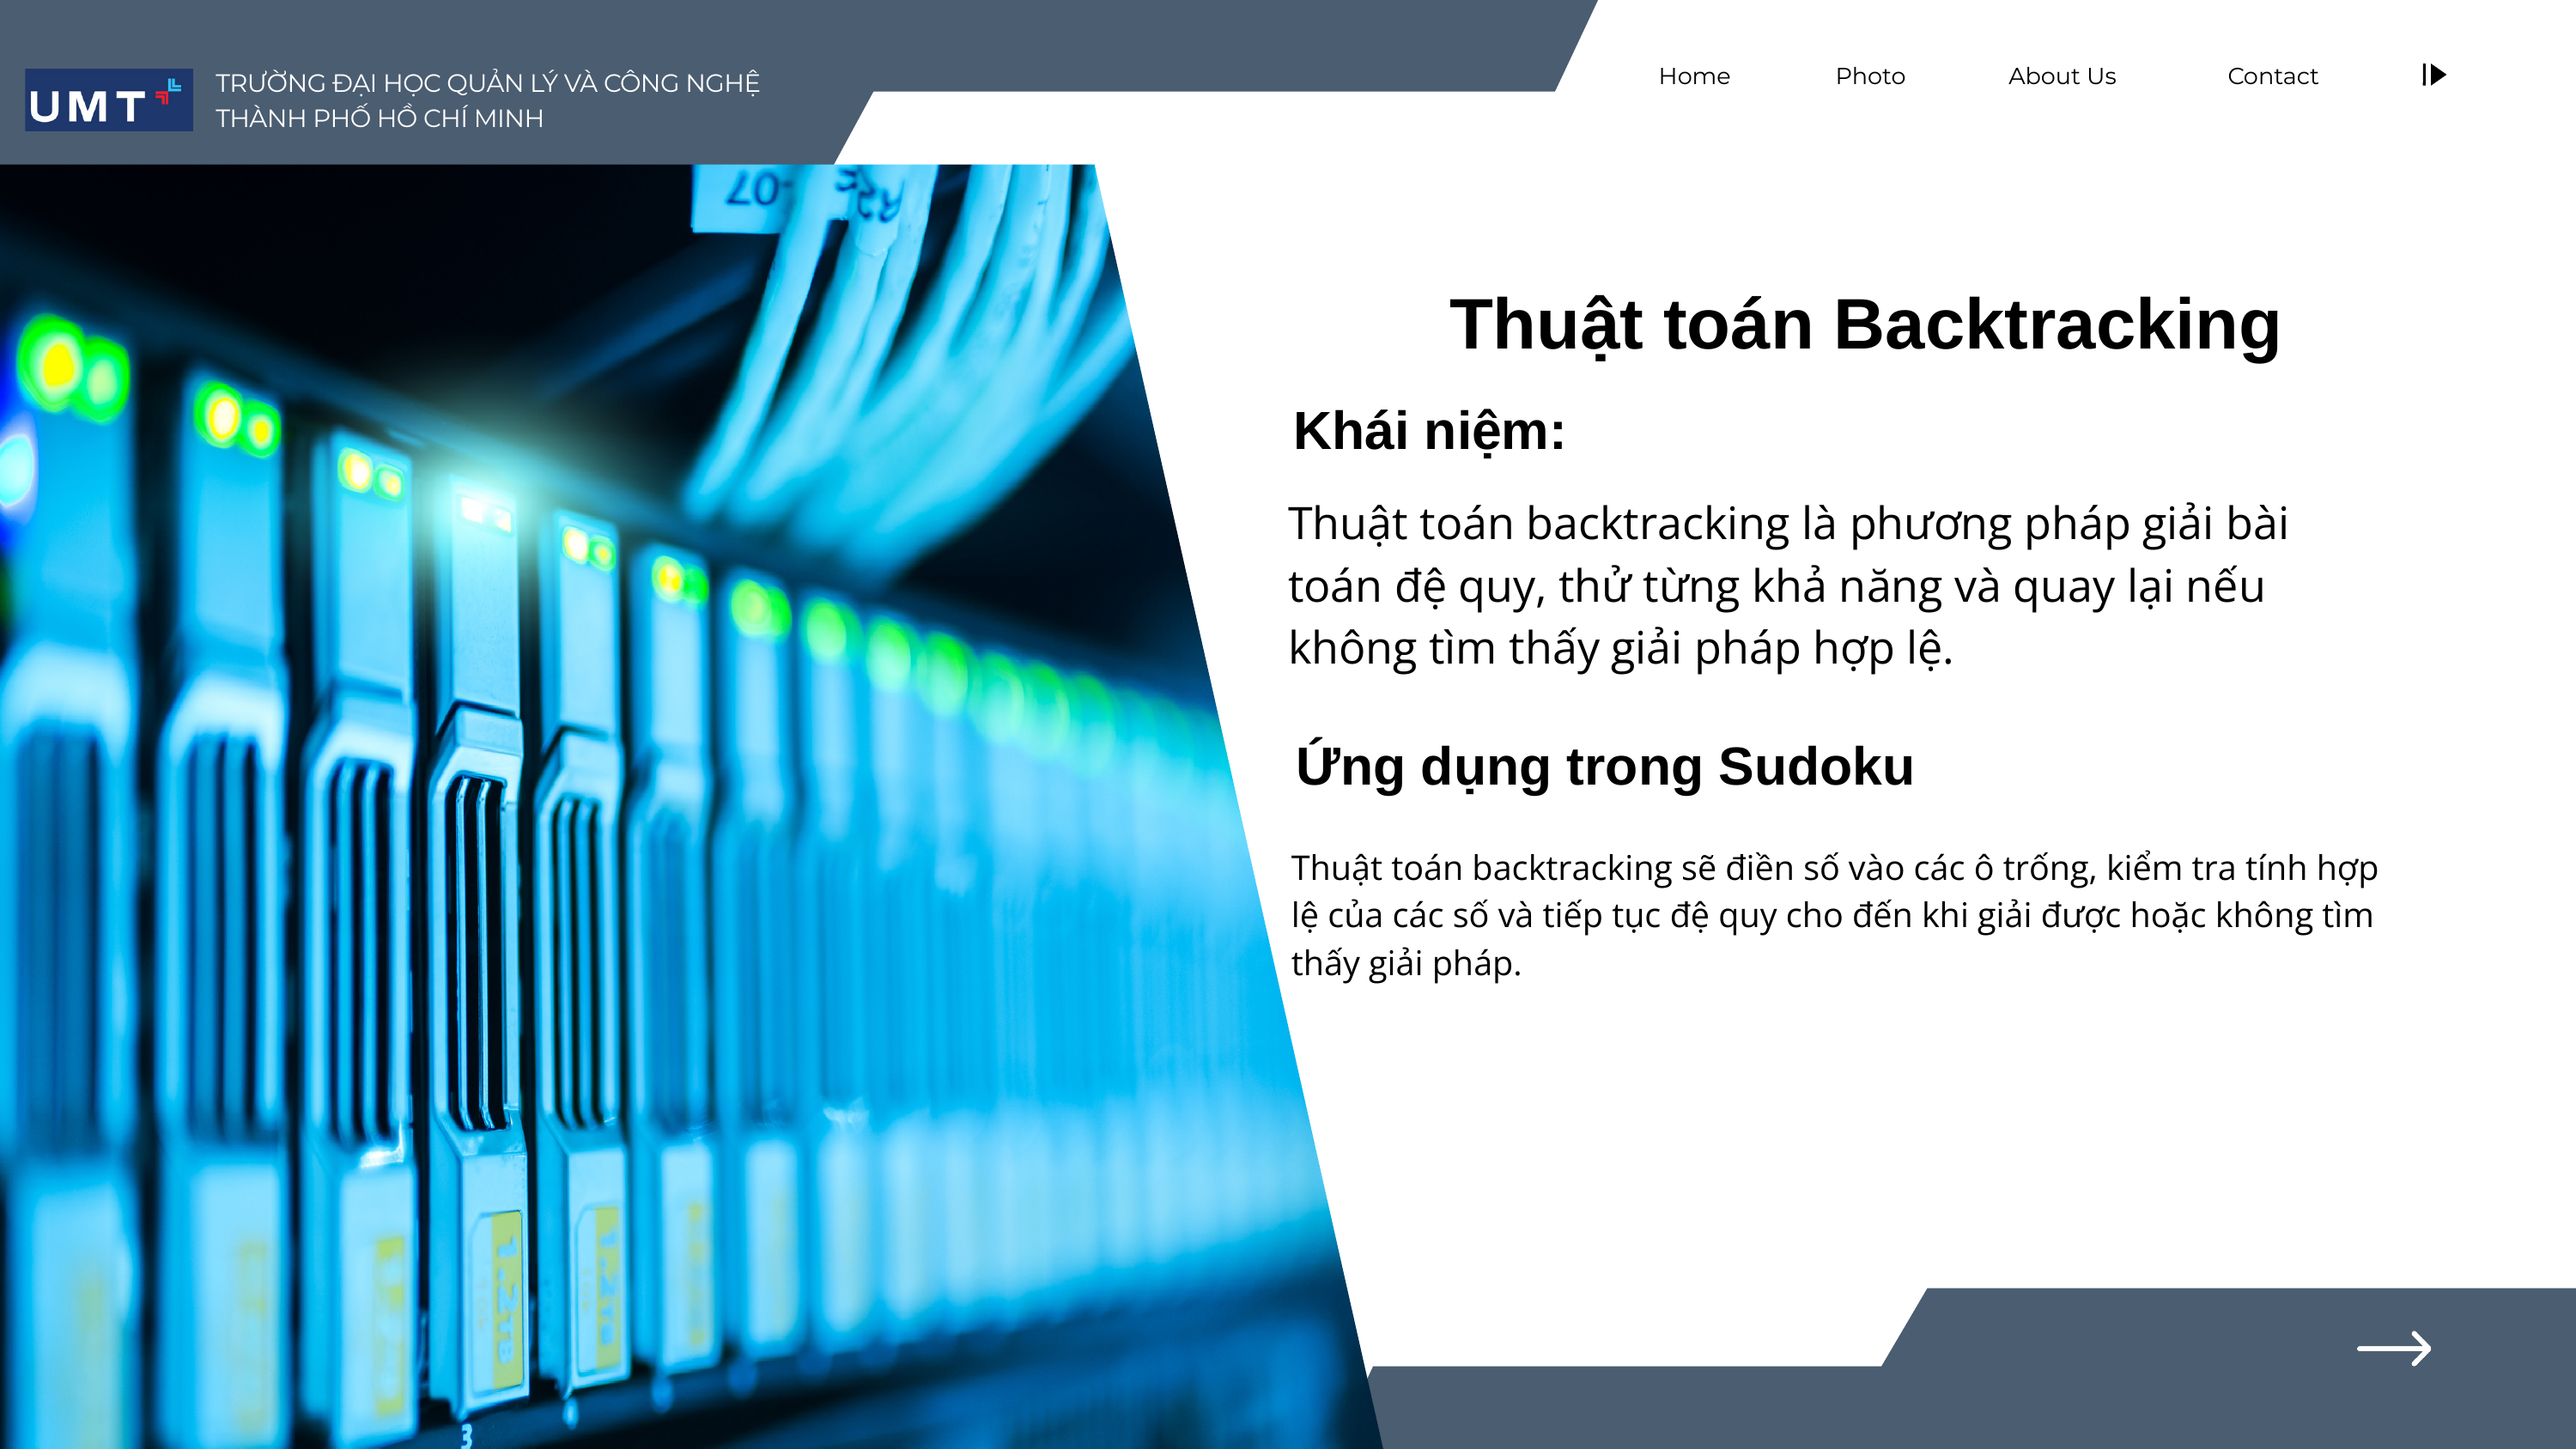

Home
Photo
About Us
Contact
TRƯỜNG ĐẠI HỌC QUẢN LÝ VÀ CÔNG NGHỆ THÀNH PHỐ HỒ CHÍ MINH

Thuật toán Backtracking
Khái niệm:
Thuật toán backtracking là phương pháp giải bài toán đệ quy, thử từng khả năng và quay lại nếu không tìm thấy giải pháp hợp lệ.
Ứng dụng trong Sudoku
Thuật toán backtracking sẽ điền số vào các ô trống, kiểm tra tính hợp lệ của các số và tiếp tục đệ quy cho đến khi giải được hoặc không tìm thấy giải pháp.